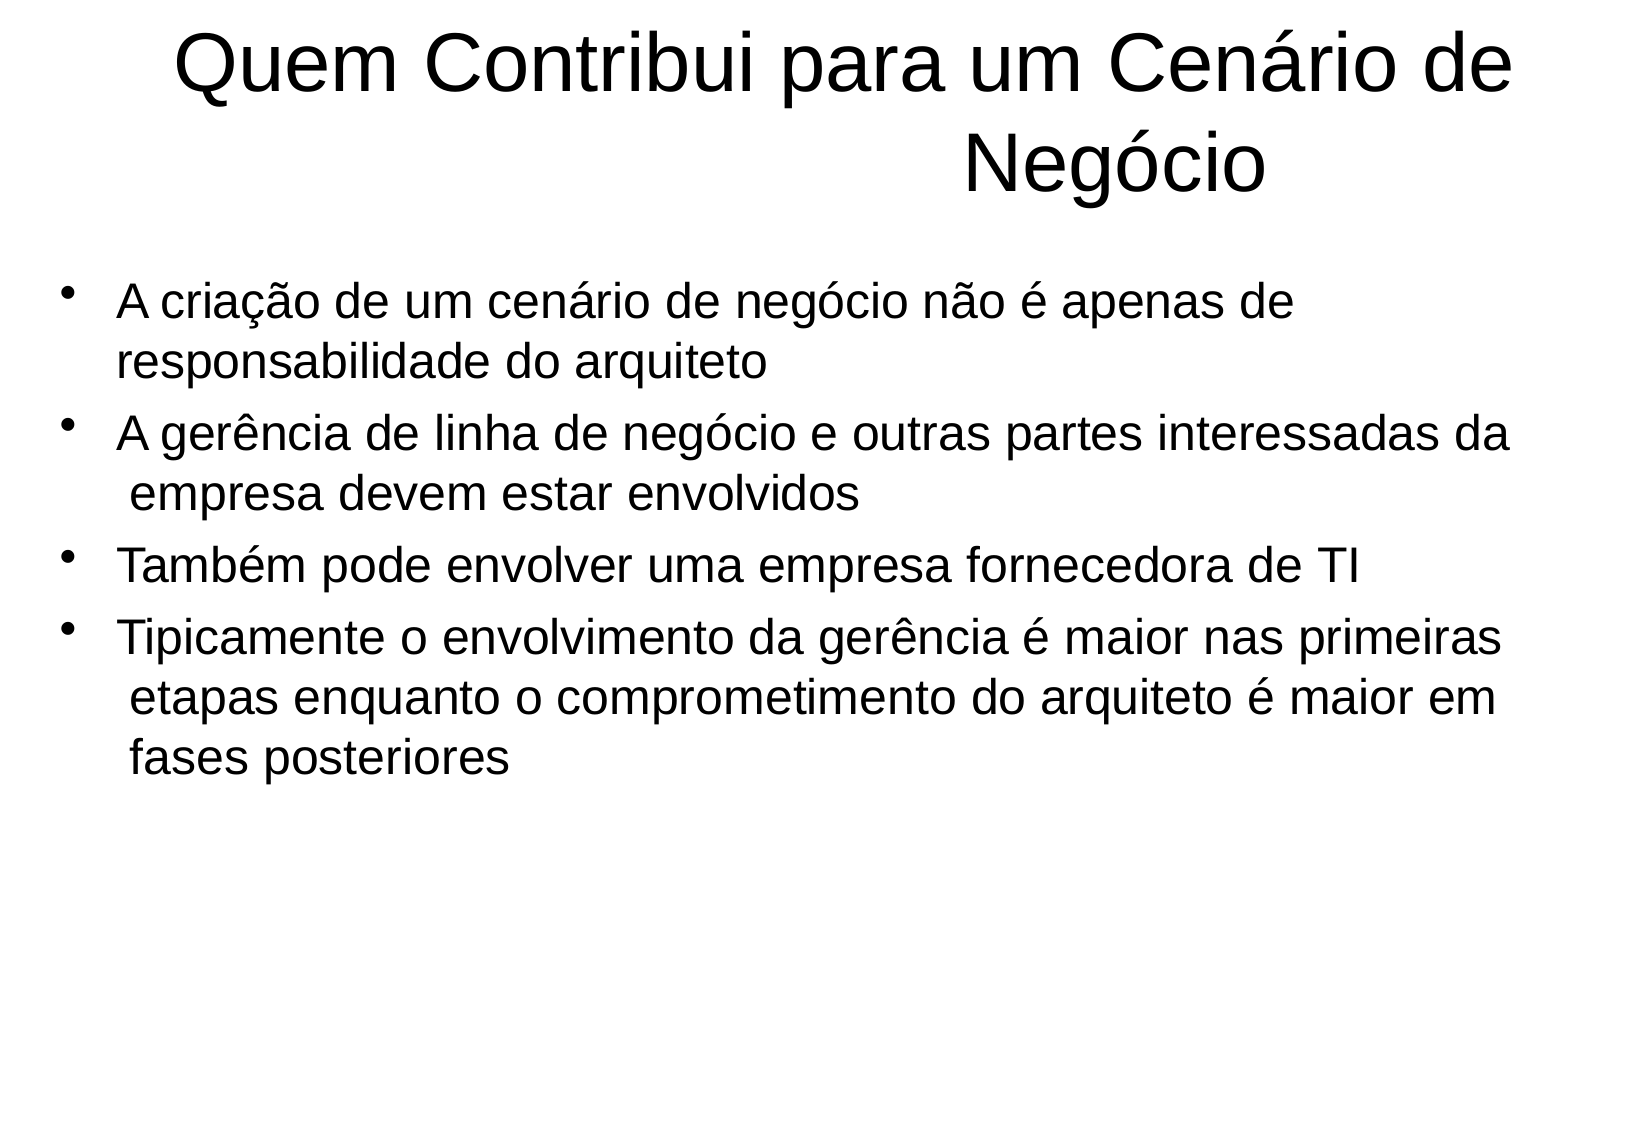

# Quem Contribui para um Cenário de  Negócio
A criação de um cenário de negócio não é apenas de
responsabilidade do arquiteto
A gerência de linha de negócio e outras partes interessadas da  empresa devem estar envolvidos
Também pode envolver uma empresa fornecedora de TI
Tipicamente o envolvimento da gerência é maior nas primeiras  etapas enquanto o comprometimento do arquiteto é maior em  fases posteriores